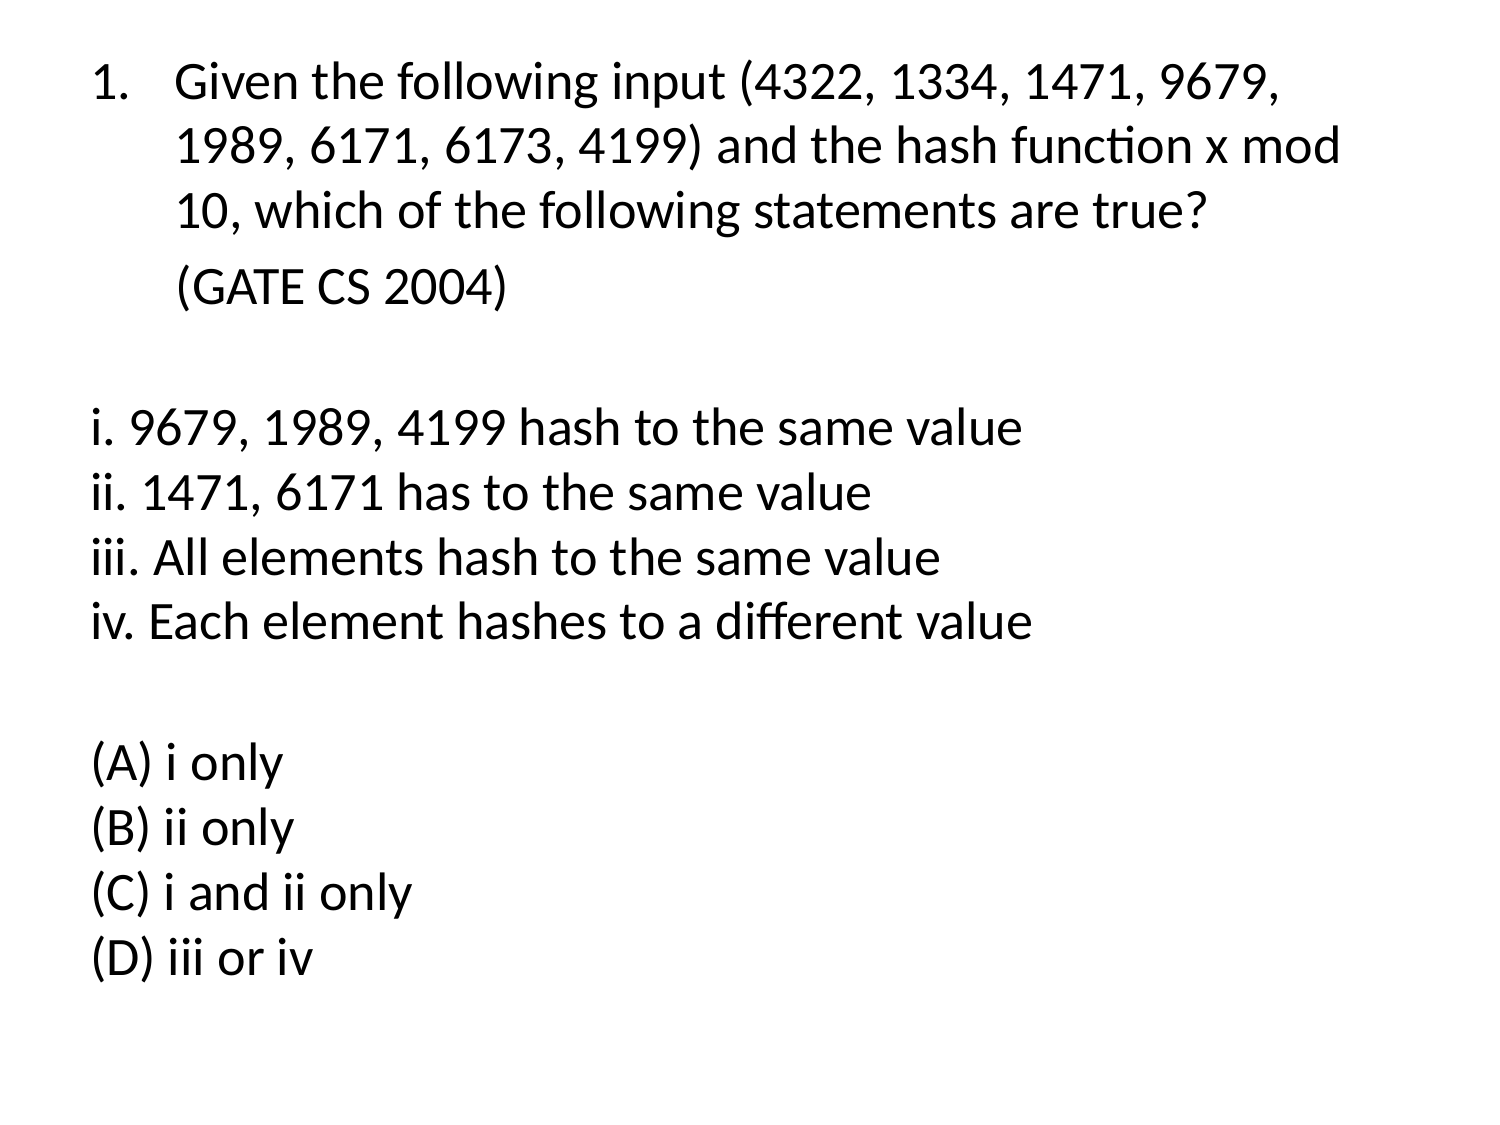

Given the following input (4322, 1334, 1471, 9679, 1989, 6171, 6173, 4199) and the hash function x mod 10, which of the following statements are true?
       (GATE CS 2004)
i. 9679, 1989, 4199 hash to the same value
ii. 1471, 6171 has to the same value
iii. All elements hash to the same value
iv. Each element hashes to a different value
(A) i only
(B) ii only
(C) i and ii only
(D) iii or iv